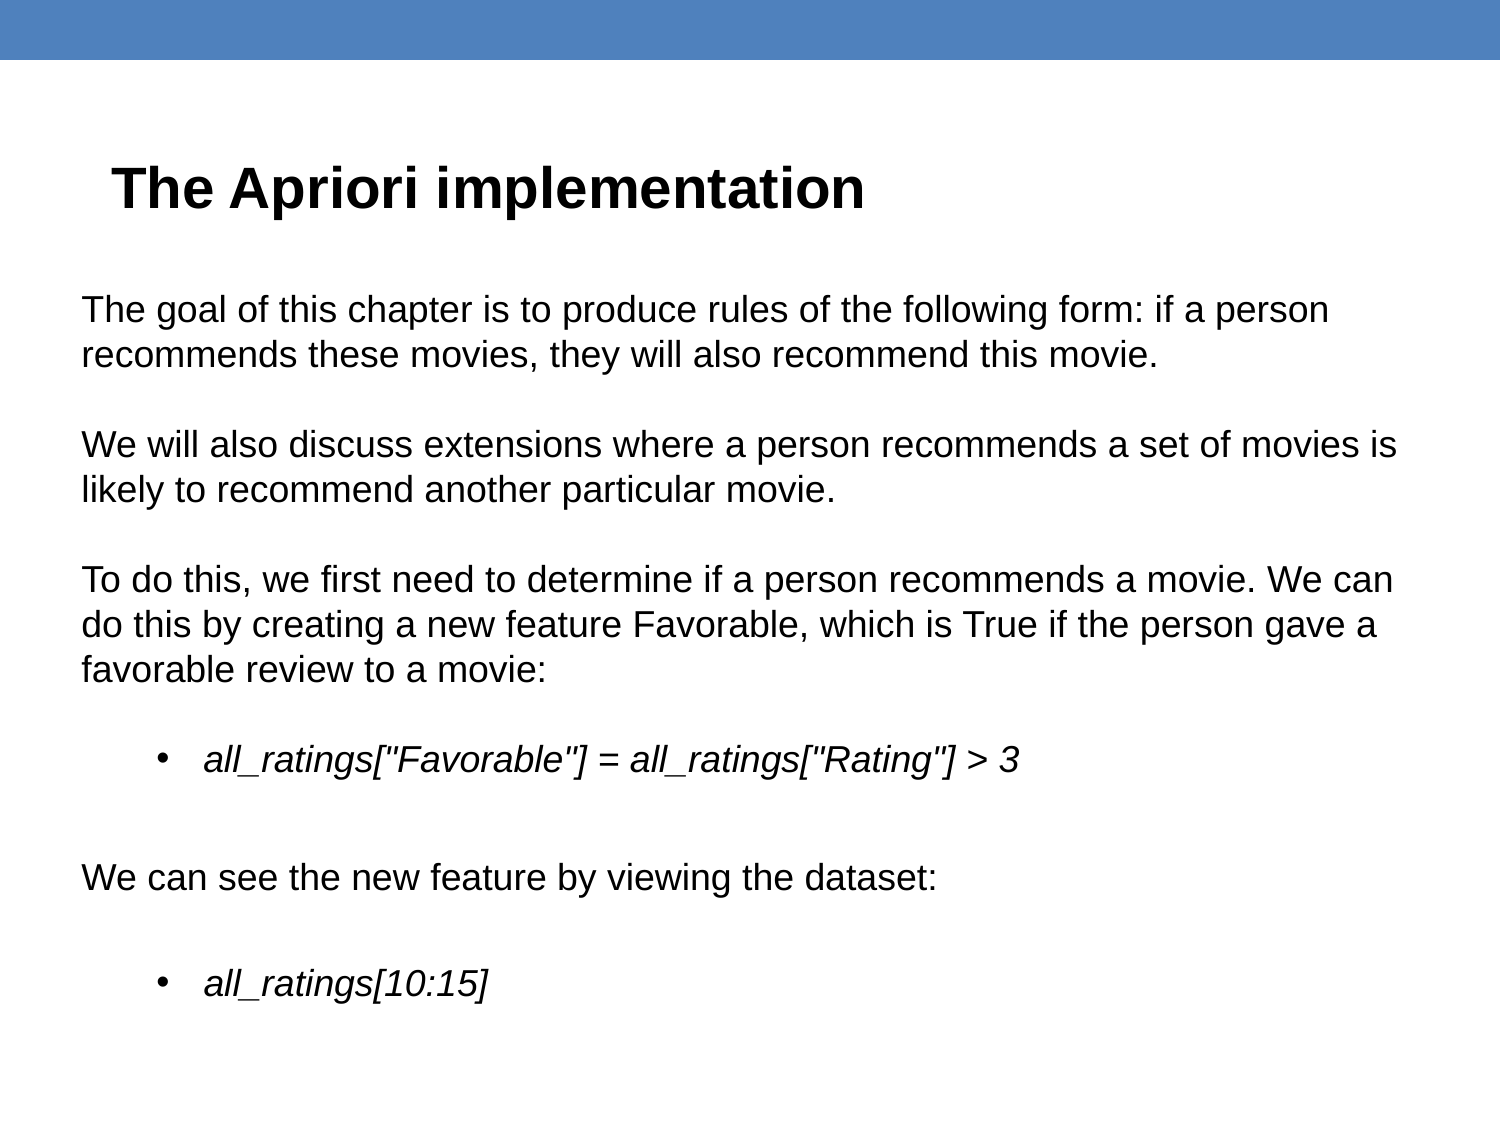

The Apriori implementation
The goal of this chapter is to produce rules of the following form: if a person
recommends these movies, they will also recommend this movie.

We will also discuss extensions where a person recommends a set of movies is likely to recommend another particular movie.

To do this, we first need to determine if a person recommends a movie. We can
do this by creating a new feature Favorable, which is True if the person gave a
favorable review to a movie:

all_ratings["Favorable"] = all_ratings["Rating"] > 3
We can see the new feature by viewing the dataset:
all_ratings[10:15]